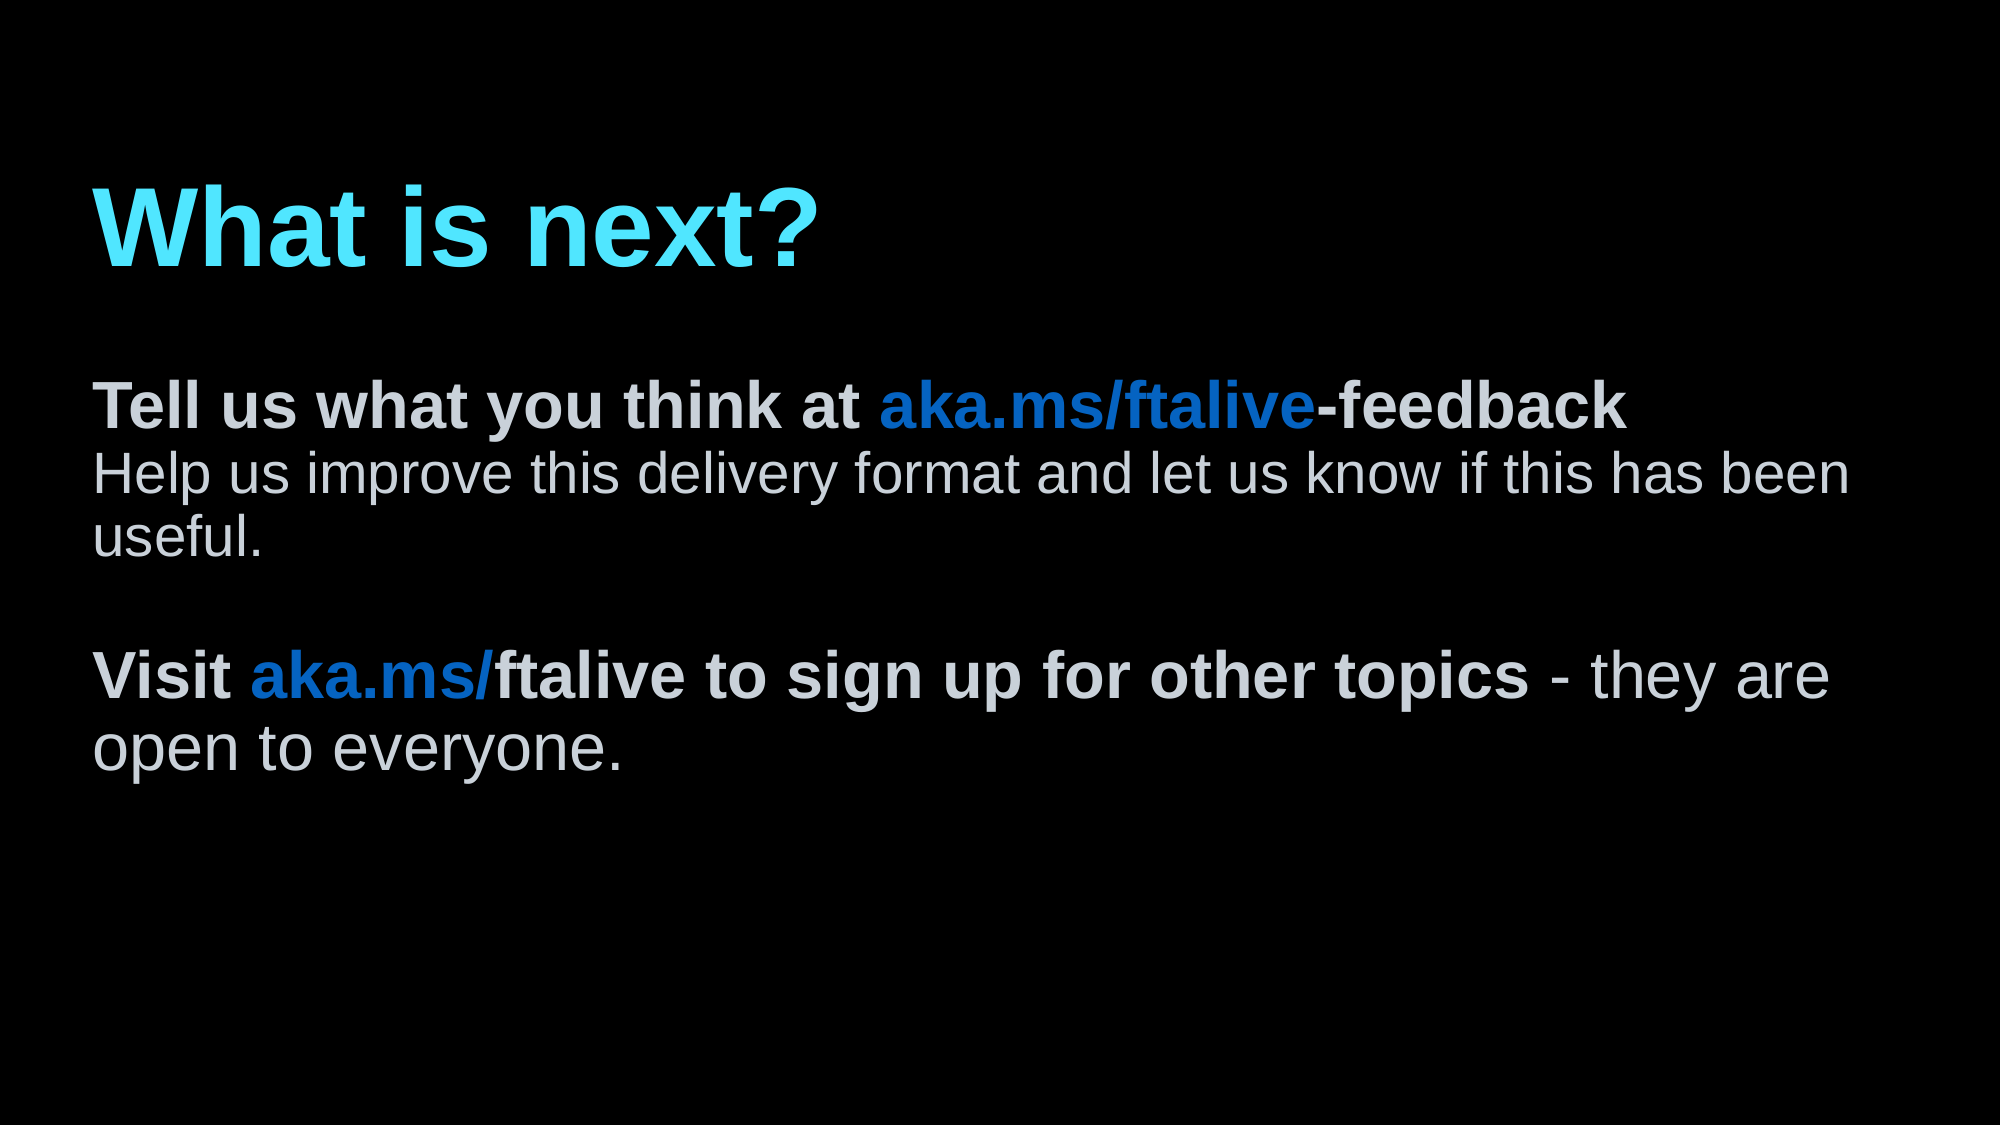

# What is next? Tell us what you think at aka.ms/ftalive-feedback  Help us improve this delivery format and let us know if this has been useful. Visit aka.ms/ftalive to sign up for other topics - they are open to everyone.